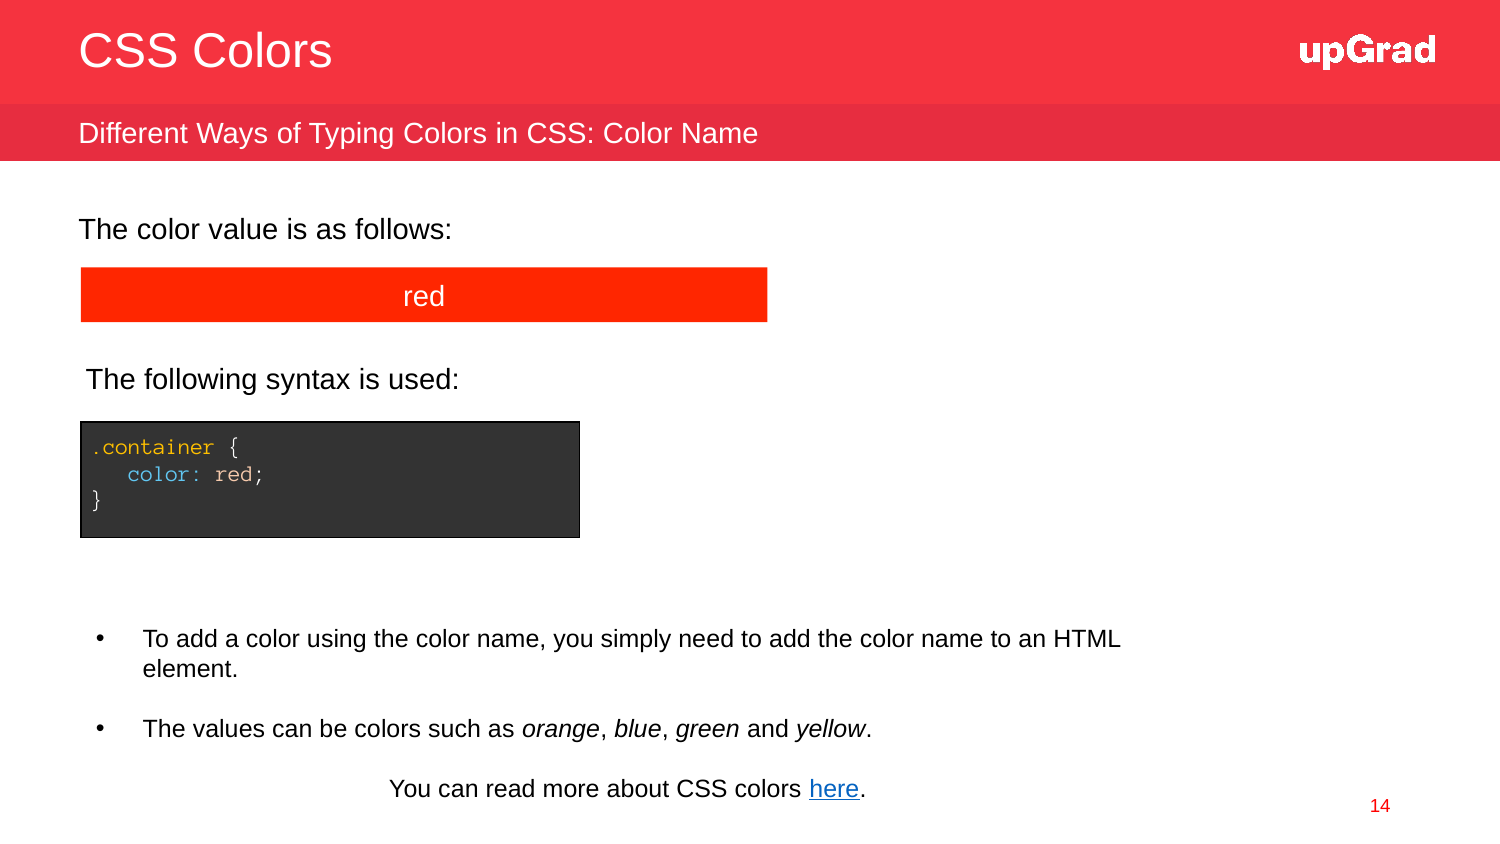

CSS Colors

Different Ways of Typing Colors in CSS: Color Name
The color value is as follows:
red
The following syntax is used:
| .container { color: red; } |
| --- |
To add a color using the color name, you simply need to add the color name to an HTML element.
The values can be colors such as orange, blue, green and yellow.

You can read more about CSS colors here.

14